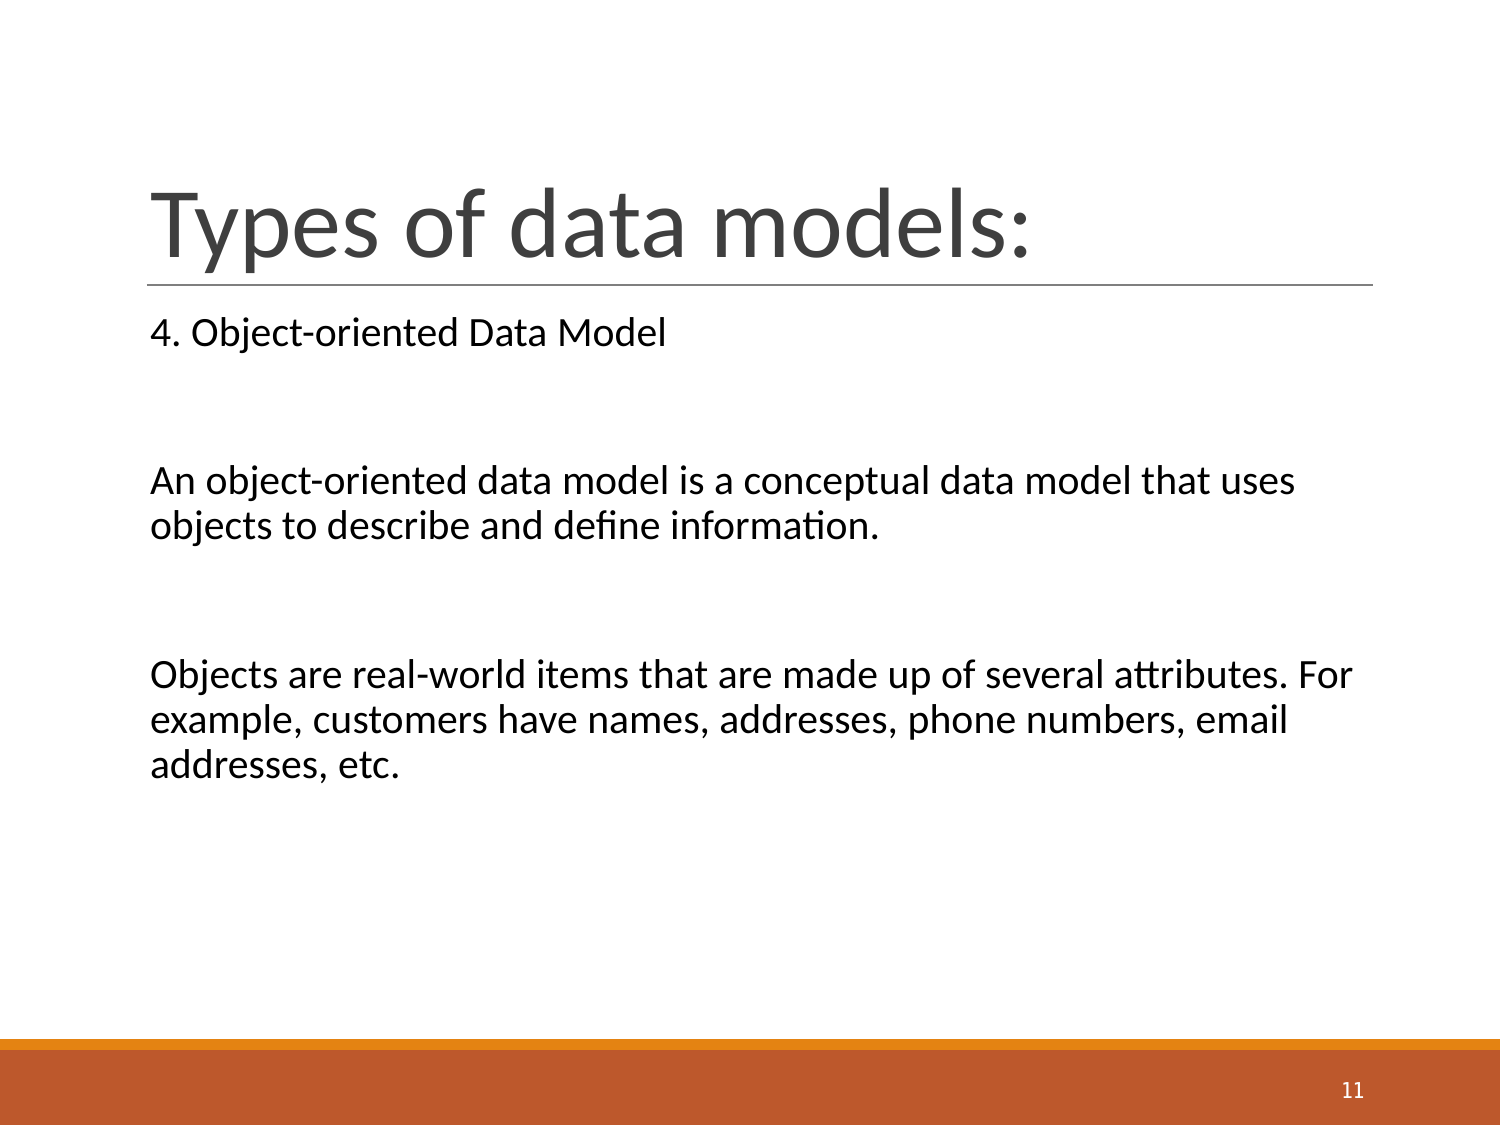

# Types of data models:
4. Object-oriented Data Model

An object-oriented data model is a conceptual data model that uses objects to describe and define information.

Objects are real-world items that are made up of several attributes. For example, customers have names, addresses, phone numbers, email addresses, etc.

11